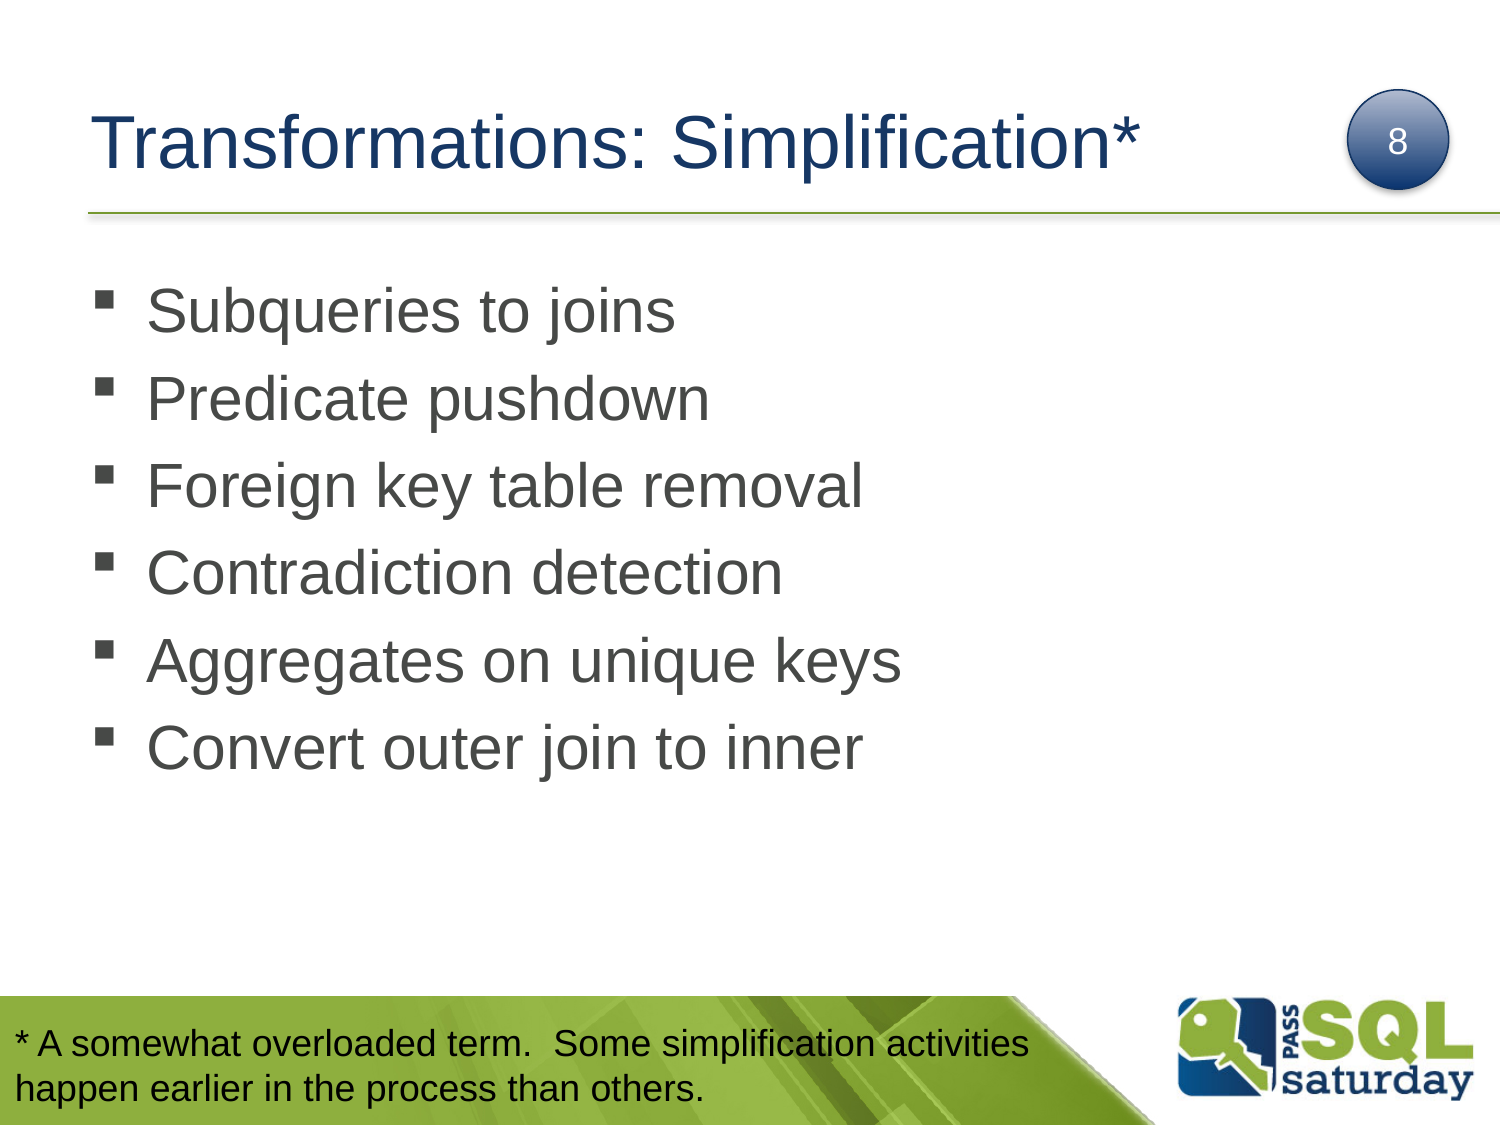

# Transformations: Simplification*
8
Subqueries to joins
Predicate pushdown
Foreign key table removal
Contradiction detection
Aggregates on unique keys
Convert outer join to inner
* A somewhat overloaded term.  Some simplification activities happen earlier in the process than others.